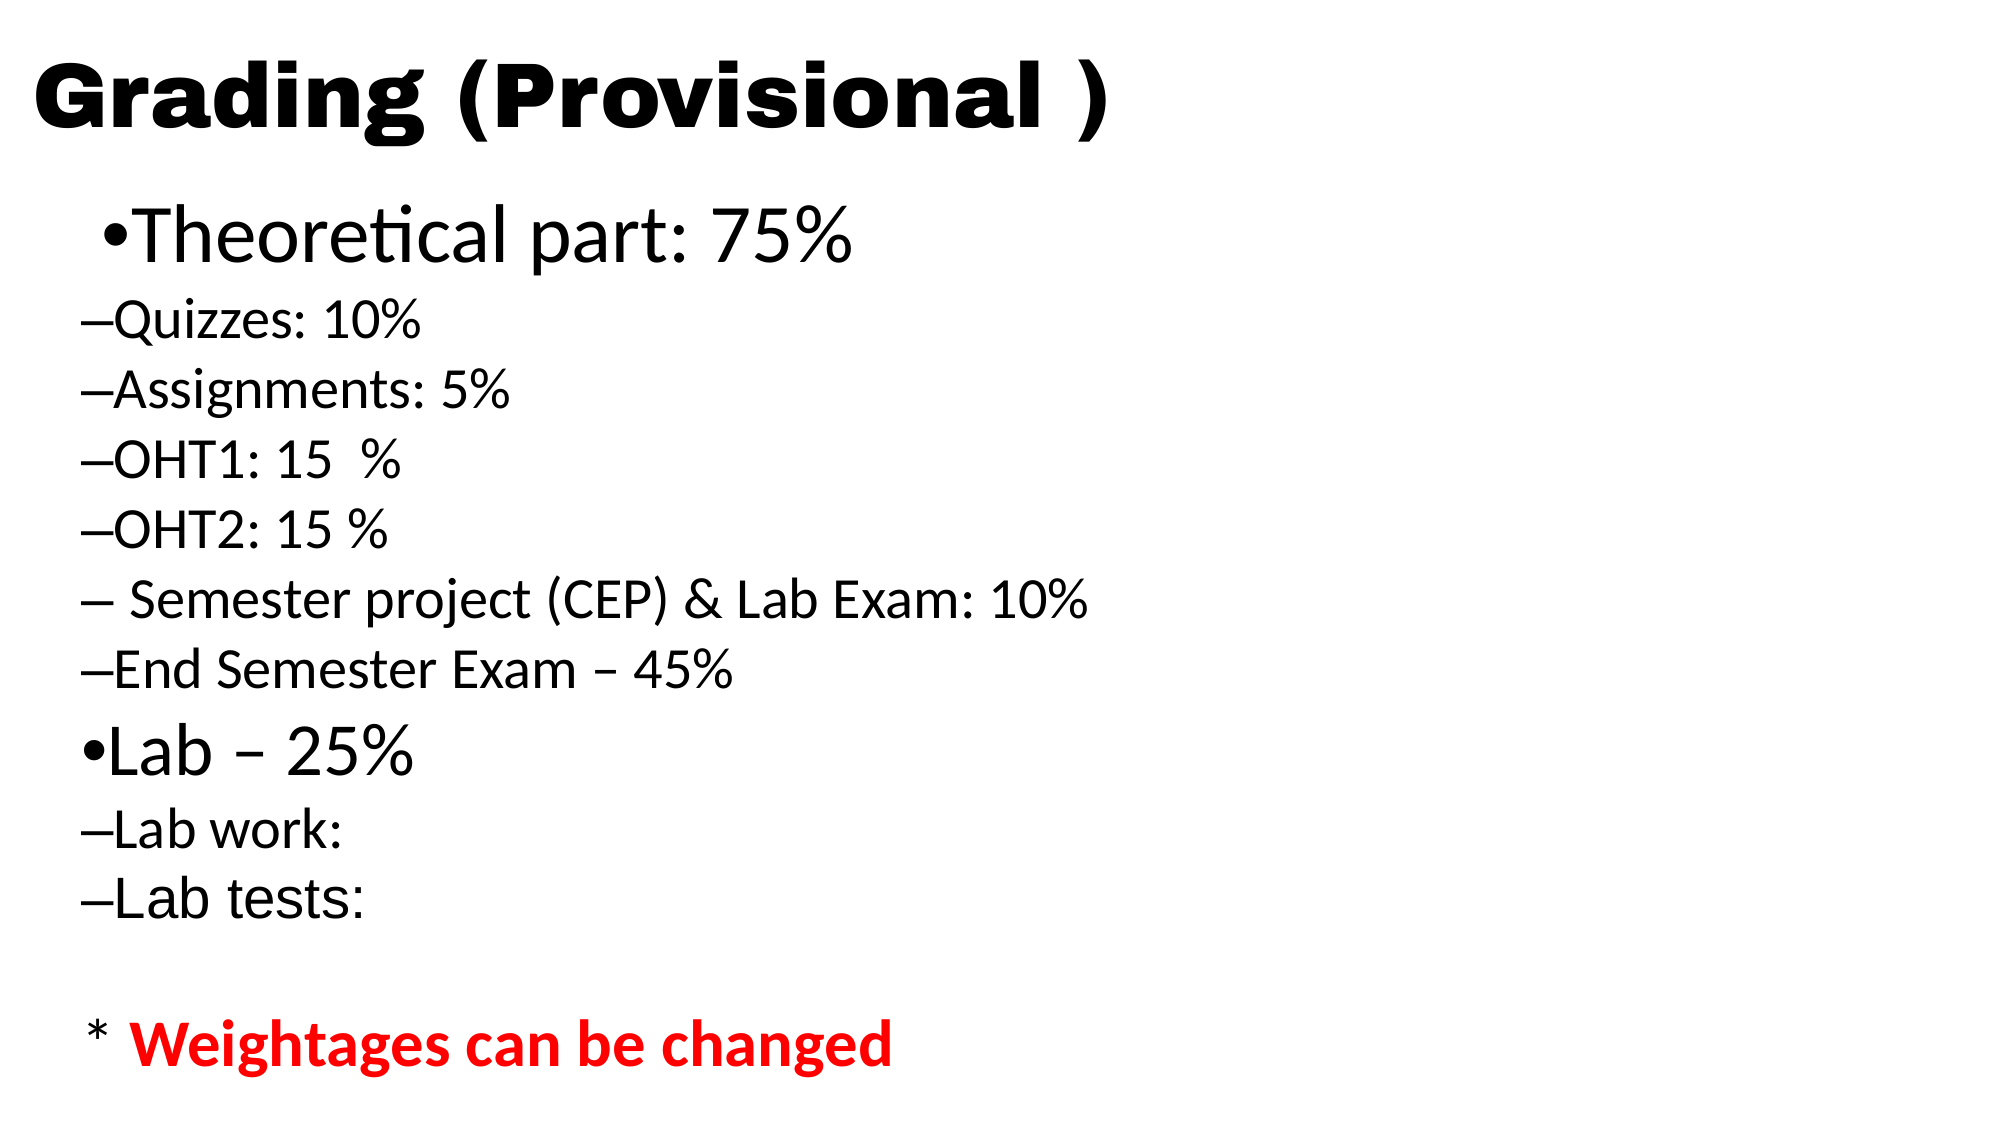

# Grading (Provisional )
 •Theoretical part: 75%
–Quizzes: 10%
–Assignments: 5%
–OHT1: 15  %
–OHT2: 15 %
– Semester project (CEP) & Lab Exam: 10%
–End Semester Exam – 45%
•Lab – 25%
–Lab work:
–Lab tests:

* Weightages can be changed